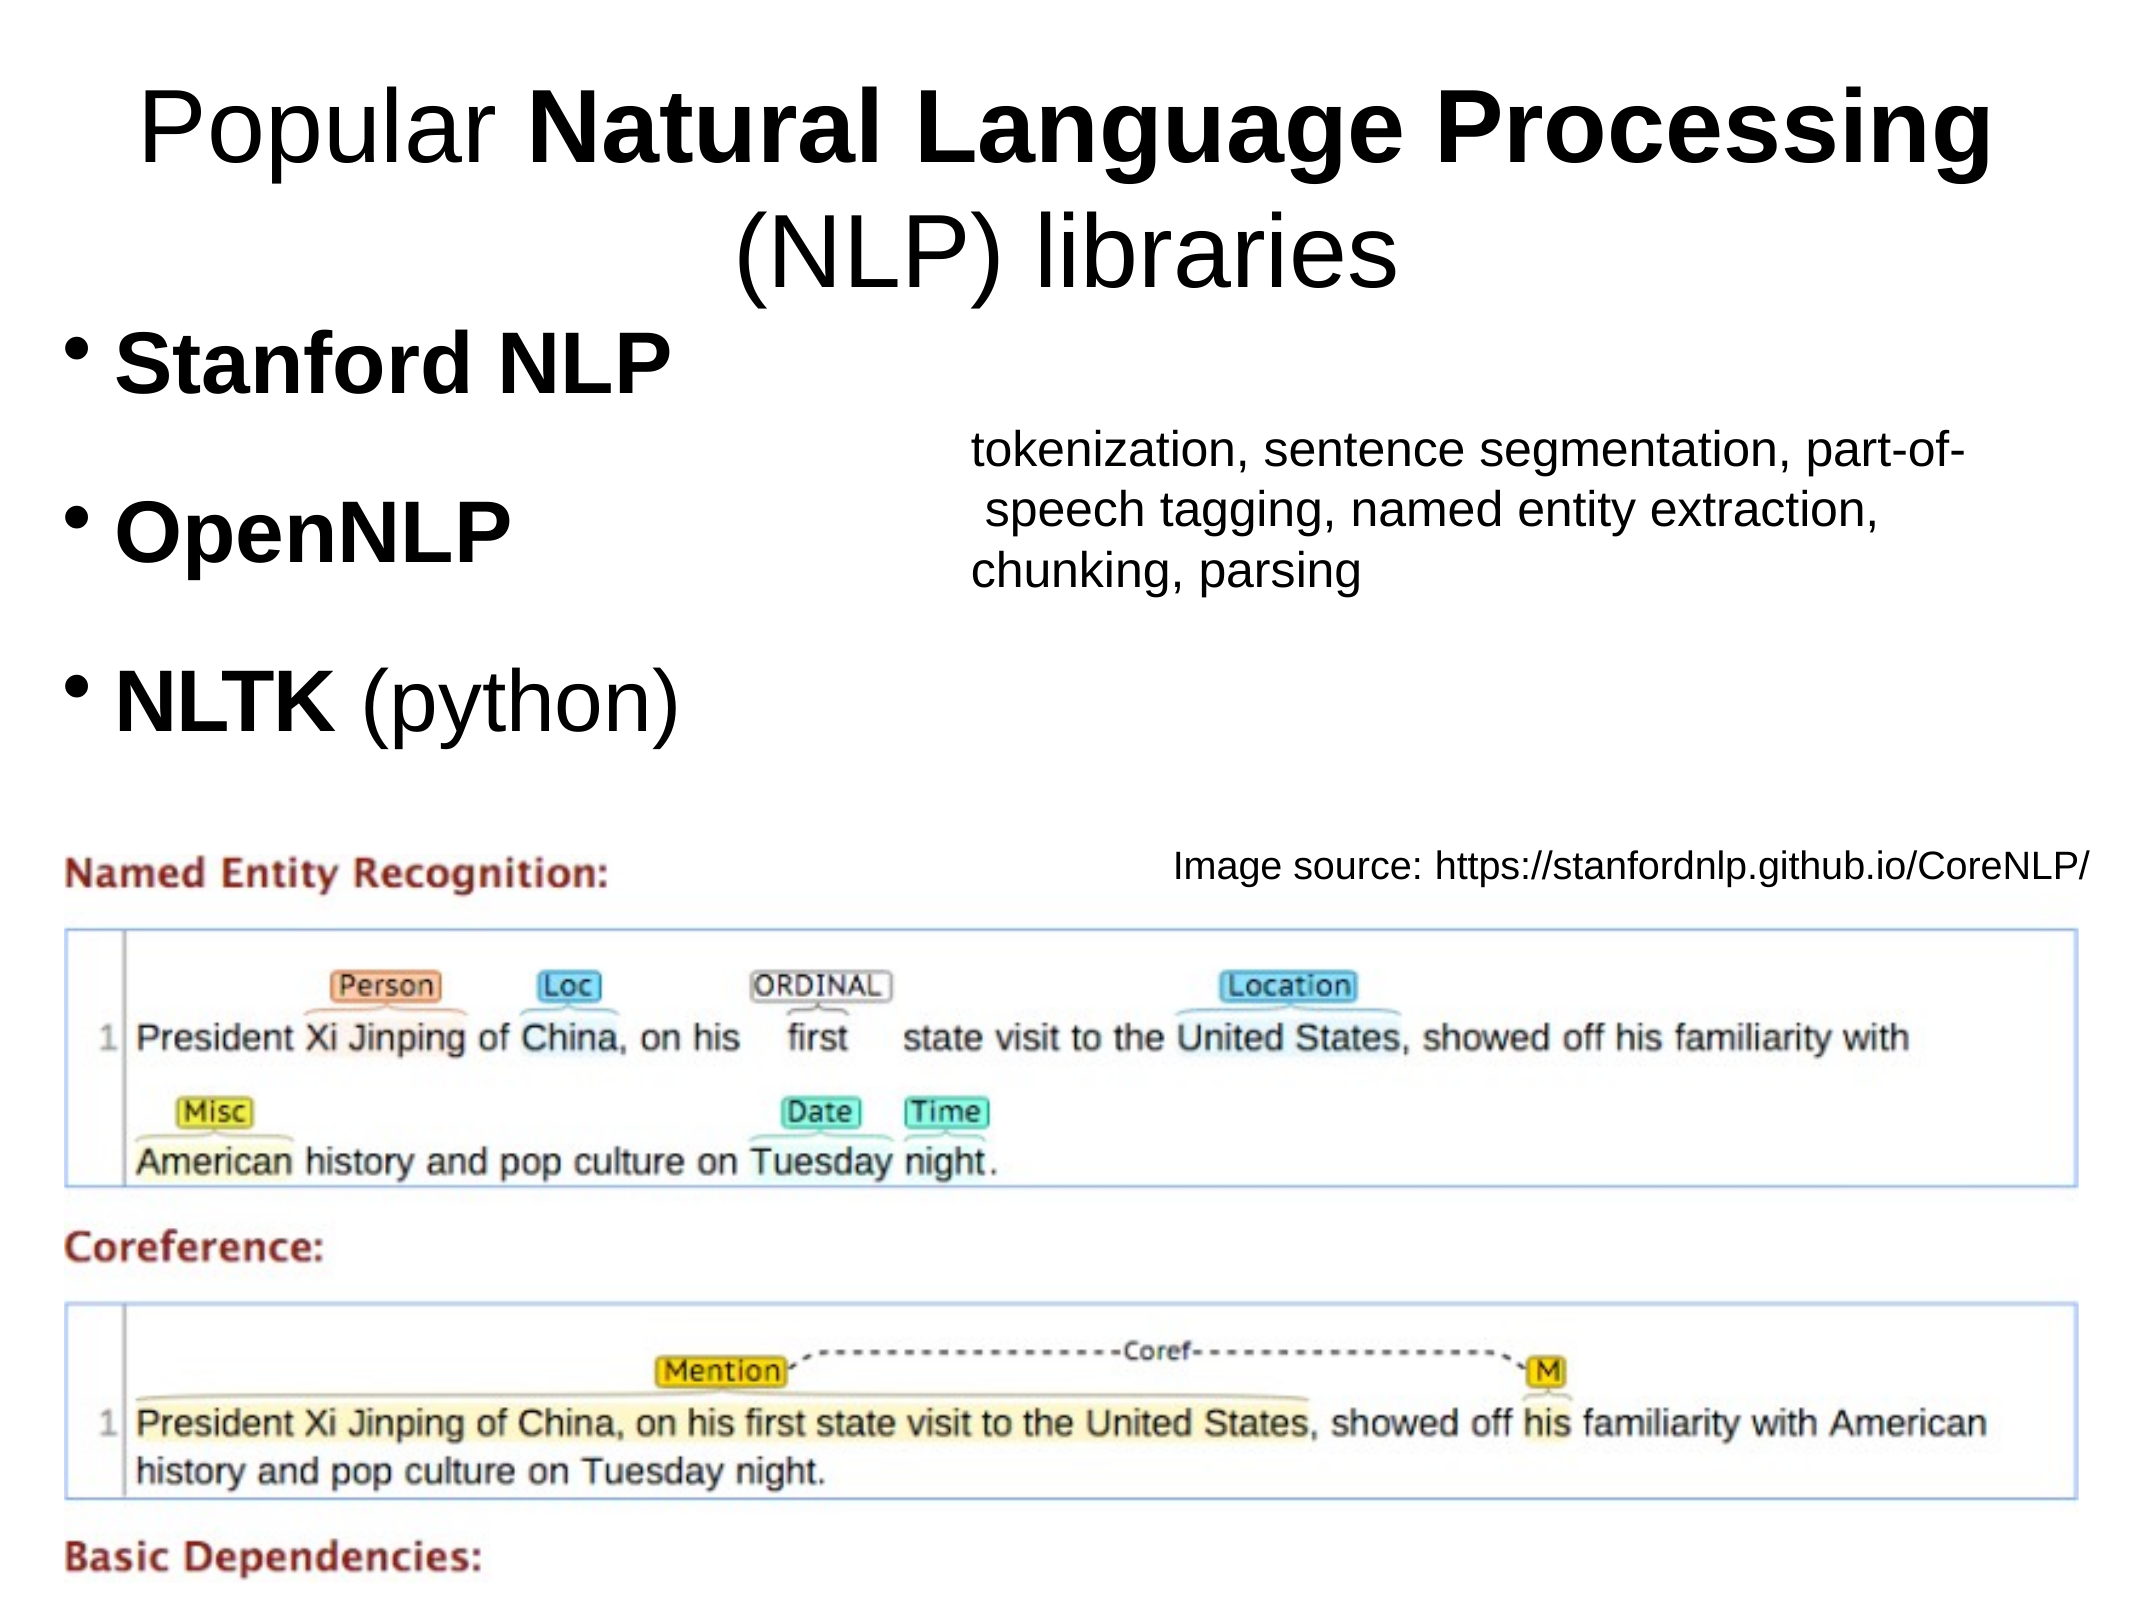

# Popular Natural Language	Processing
(NLP)	libraries
Stanford NLP
tokenization, sentence segmentation, part-of-  speech tagging, named entity extraction,
OpenNLP
chunking, parsing
NLTK (python)
Image source: https://stanfordnlp.github.io/CoreNLP/

4